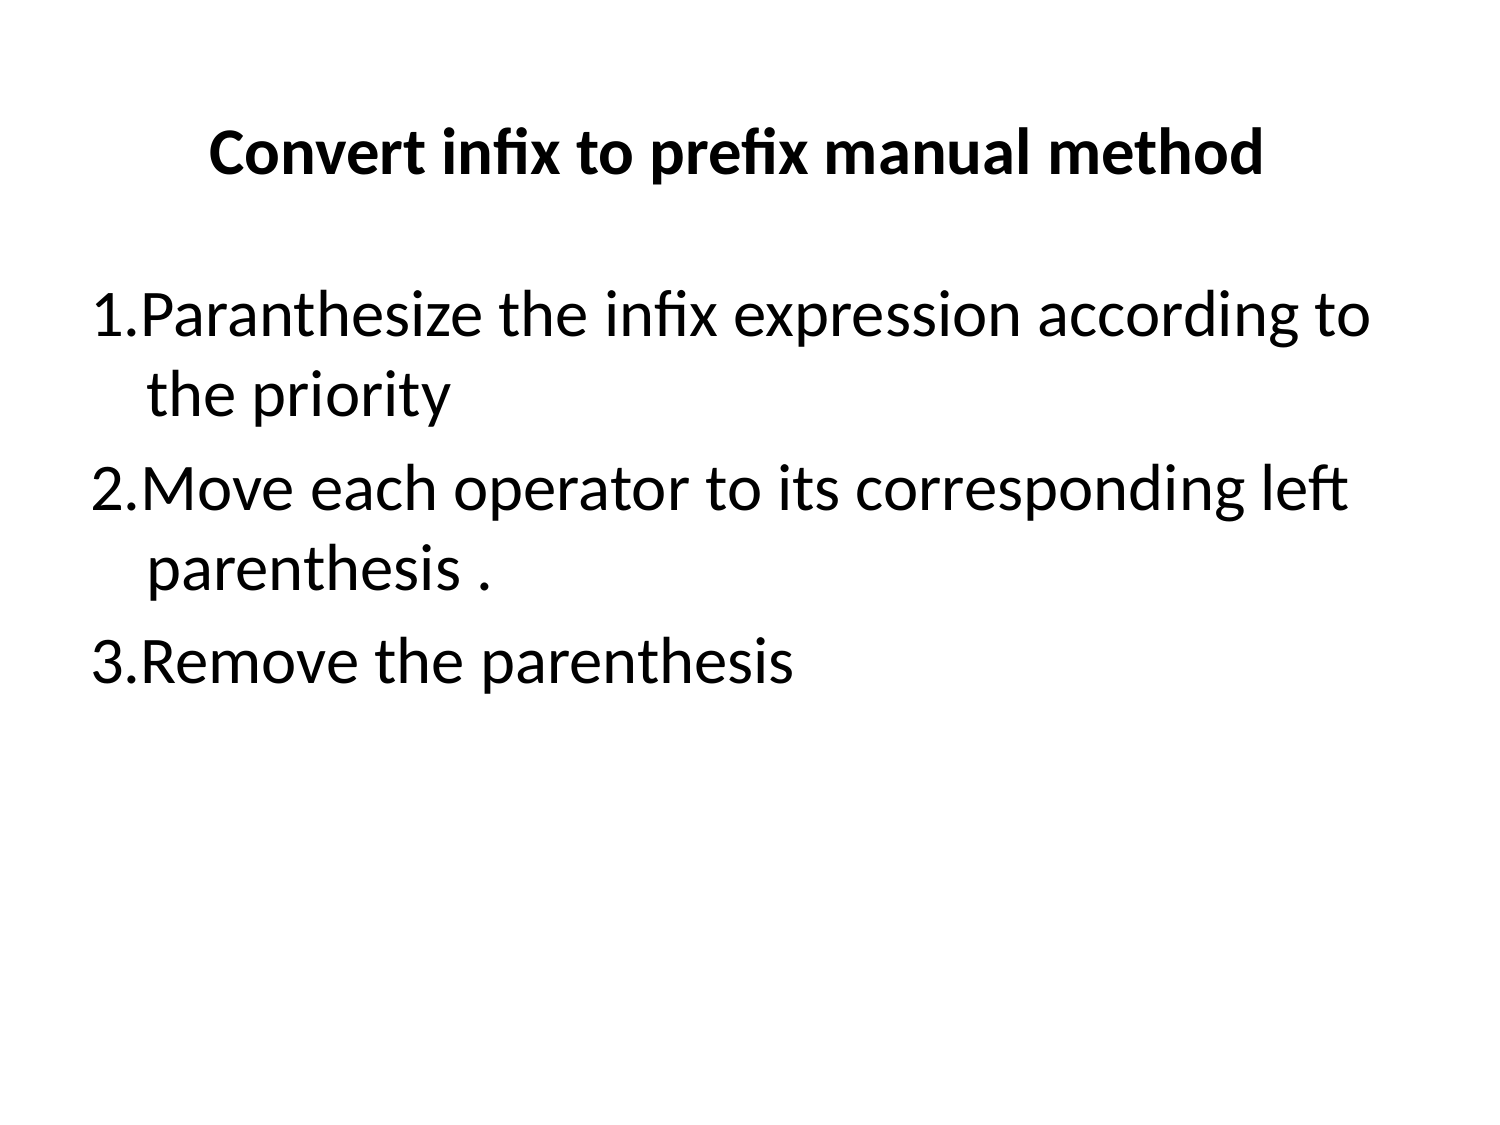

# Convert infix to prefix manual method
1.Paranthesize the infix expression according to the priority
2.Move each operator to its corresponding left parenthesis .
3.Remove the parenthesis